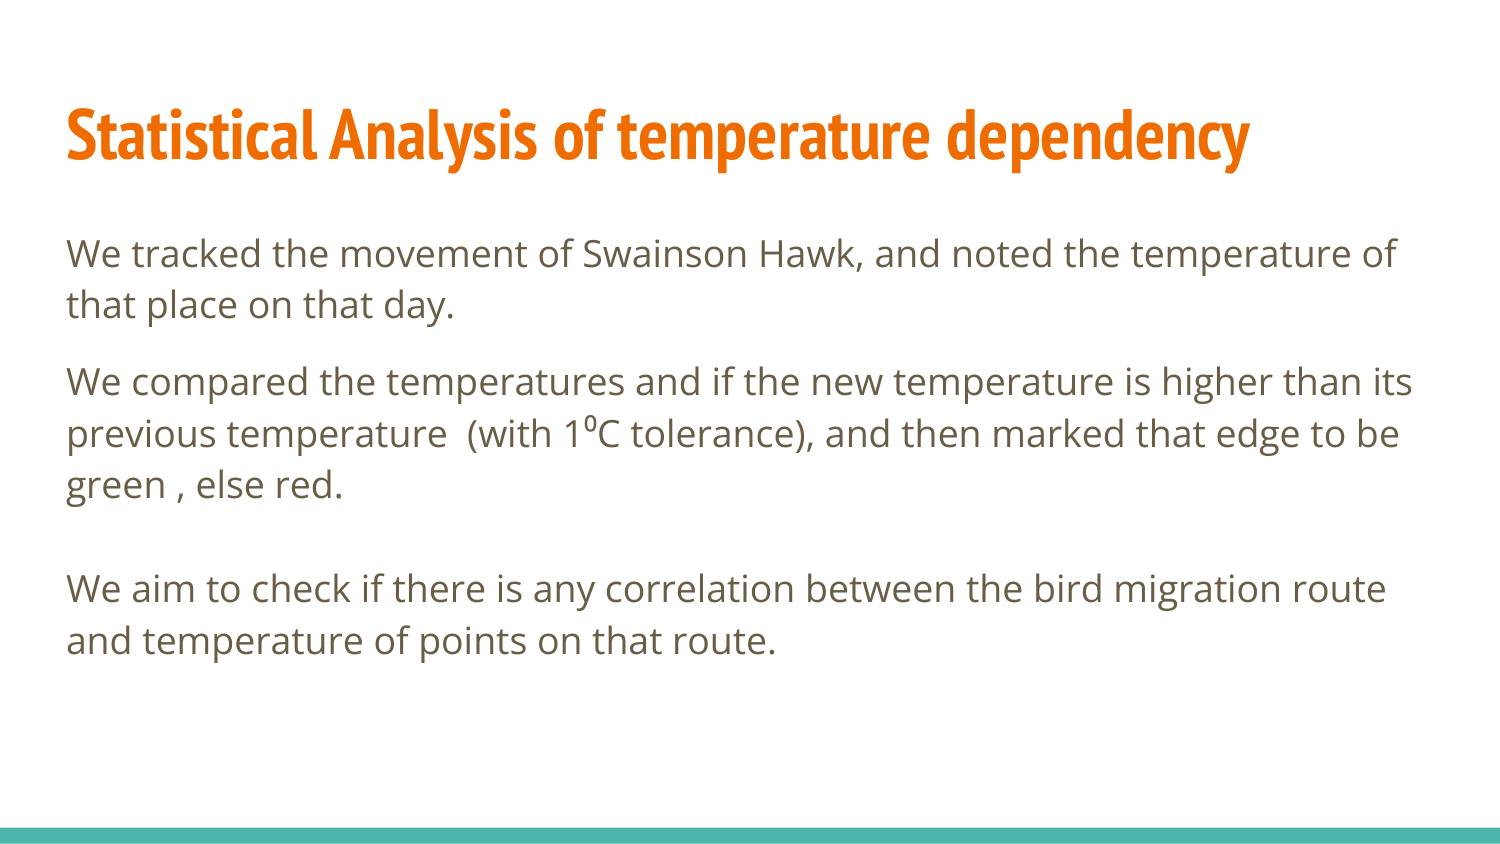

# Statistical Analysis of temperature dependency
We tracked the movement of Swainson Hawk, and noted the temperature of that place on that day.
We compared the temperatures and if the new temperature is higher than its previous temperature  (with 1⁰C tolerance), and then marked that edge to be green , else red.
We aim to check if there is any correlation between the bird migration route and temperature of points on that route.